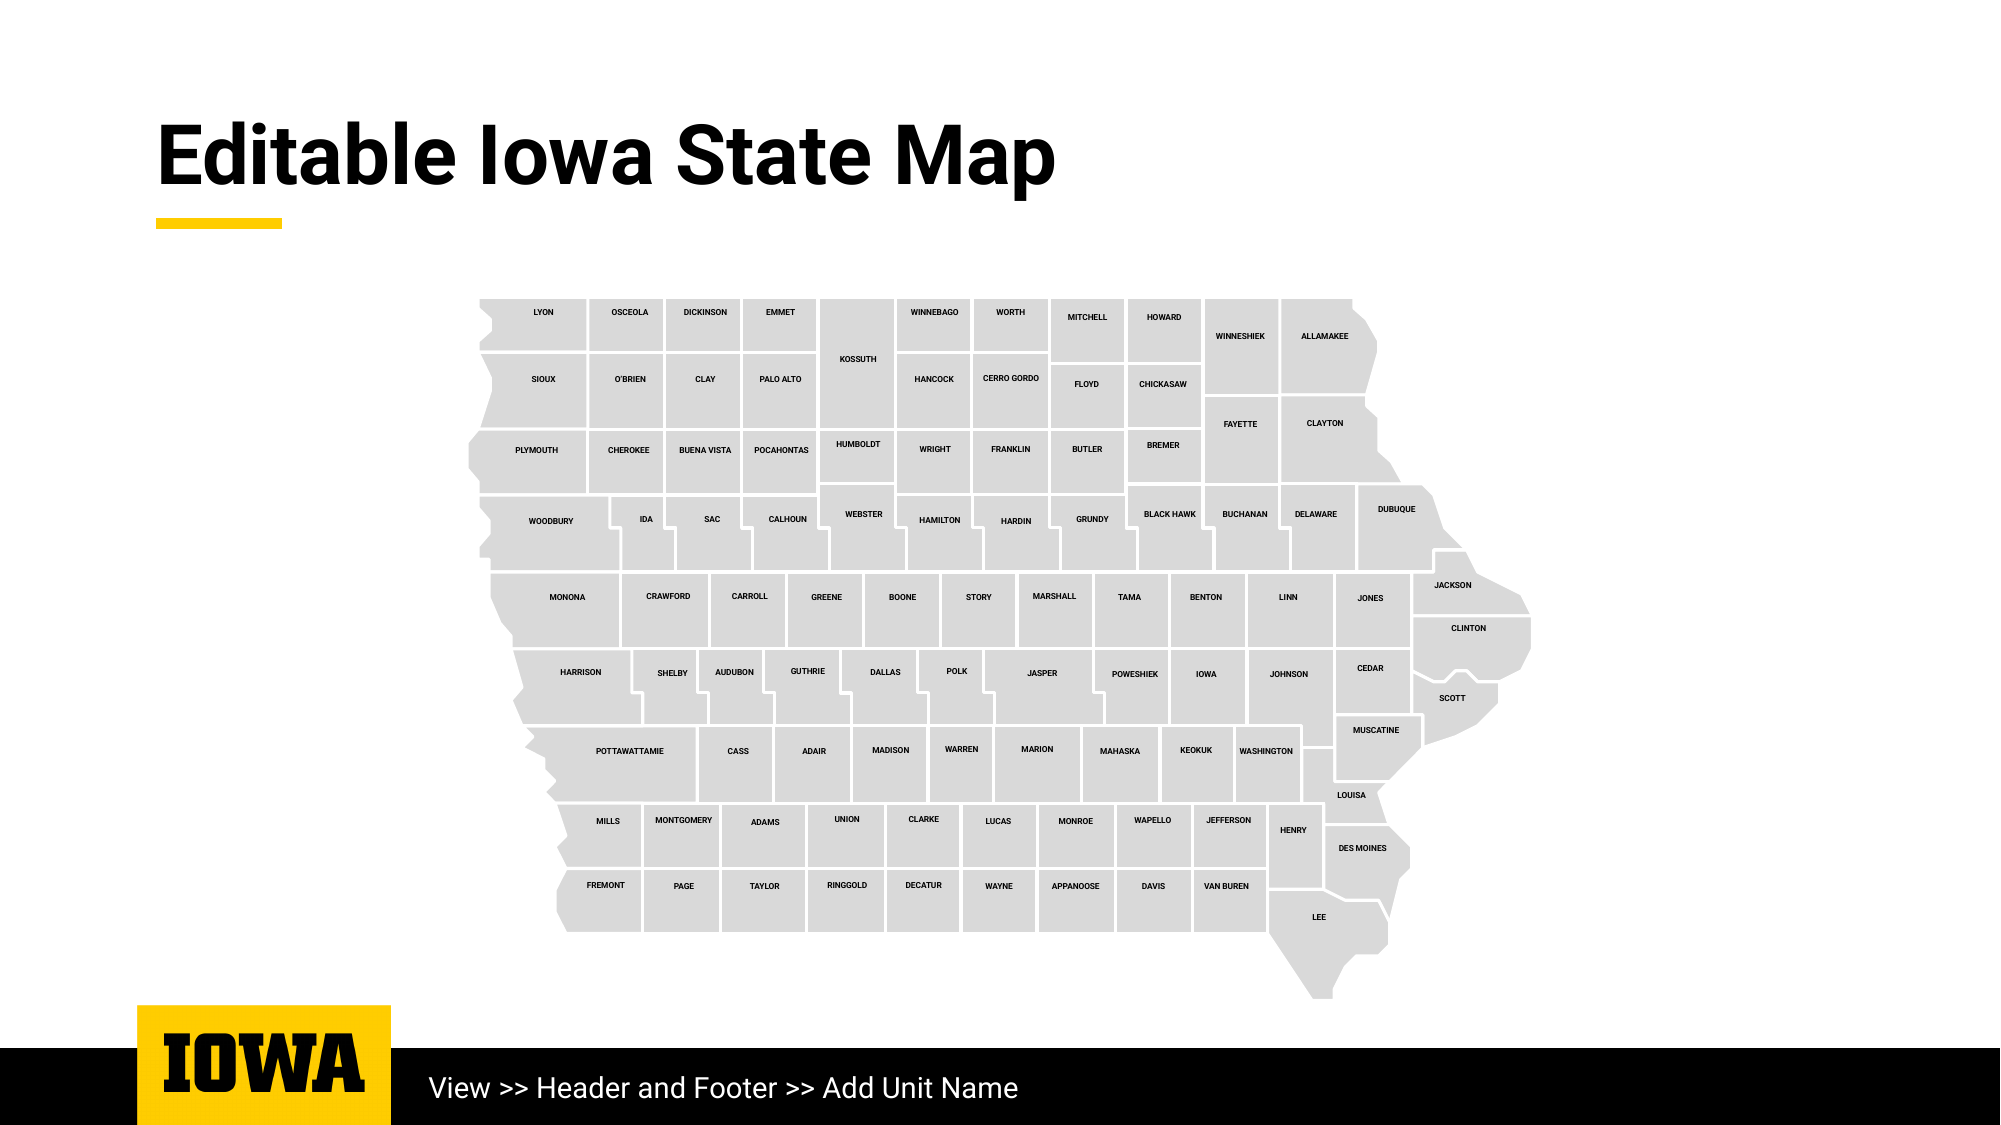

# Editable Iowa State Map

LYON

WINNEBAGO
OSCEOLA
EMMET
WORTH
DICKINSON
MITCHELL
HOWARD
WINNESHIEK
ALLAMAKEE
KOSSUTH
CERRO GORDO
O’BRIEN
CLAY
PALO ALTO
HANCOCK
CHICKASAW
FLOYD
CLAYTON
FAYETTE
HUMBOLDT
BREMER
FRANKLIN
BUTLER
WRIGHT
CHEROKEE
BUENA VISTA
POCAHONTAS
PLYMOUTH
DUBUQUE
WEBSTER
BUCHANAN
BLACK HAWK
DELAWARE
CALHOUN
IDA
SAC
GRUNDY
HAMILTON
HARDIN
WOODBURY

JACKSON
CARROLL
CRAWFORD

MARSHALL
GREENE
BOONE
MONONA
STORY
LINN
BENTON
TAMA
JONES
CLINTON
CEDAR
GUTHRIE
POLK
DALLAS
HARRISON
AUDUBON
SHELBY
JASPER
IOWA
POWESHIEK
JOHNSON
SCOTT
MUSCATINE
WARREN
MARION
KEOKUK
MADISON
MAHASKA
POTTAWATTAMIE
CASS
ADAIR
WASHINGTON
LOUISA
CLARKE
UNION
MONTGOMERY
WAPELLO
JEFFERSON
MILLS
LUCAS
MONROE
ADAMS
HENRY
DES MOINES
FREMONT
RINGGOLD
DECATUR
TAYLOR
APPANOOSE
PAGE
WAYNE
DAVIS
VAN BUREN
LEE
SIOUX
View >> Header and Footer >> Add Unit Name